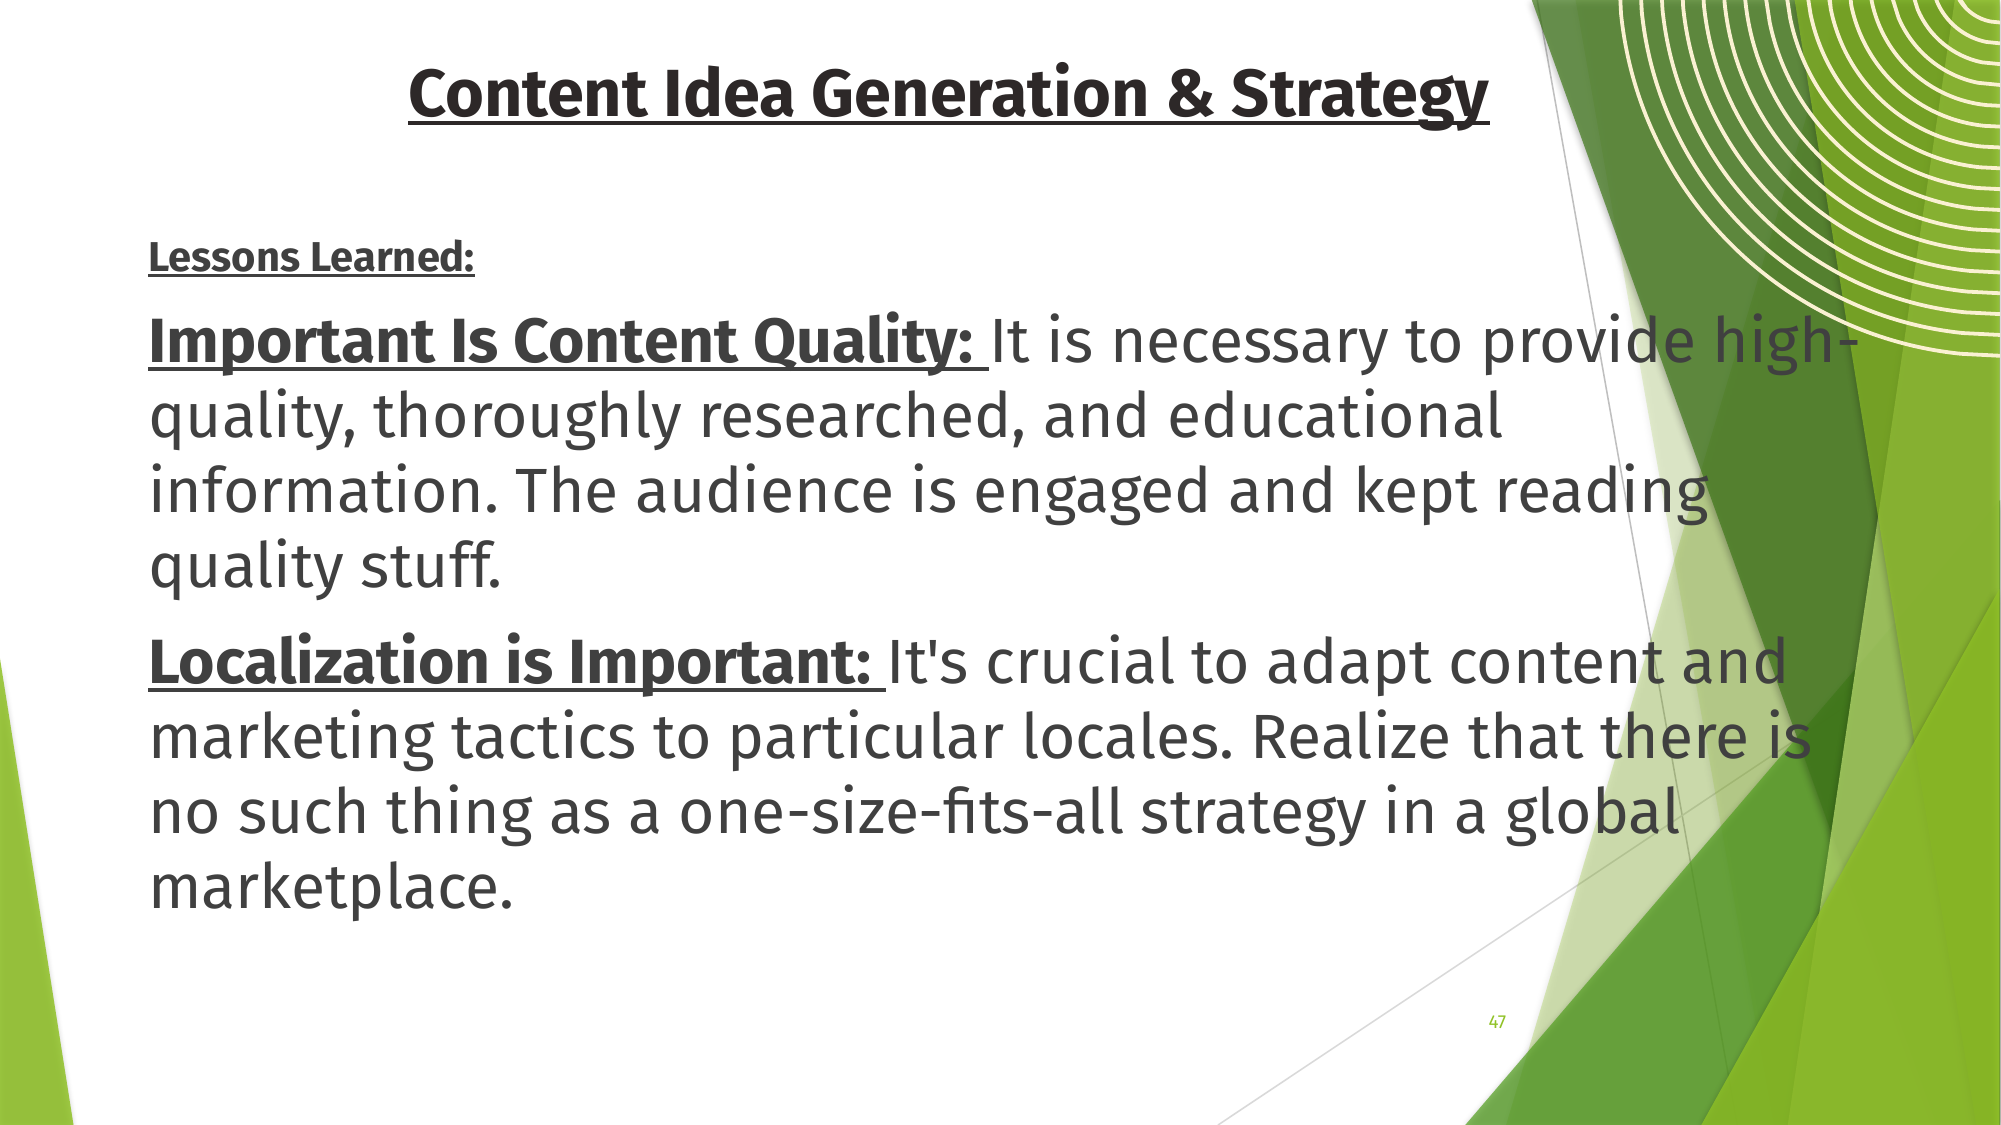

# Content Idea Generation & Strategy
Lessons Learned:
Important Is Content Quality: It is necessary to provide high-quality, thoroughly researched, and educational information. The audience is engaged and kept reading quality stuff.
Localization is Important: It's crucial to adapt content and marketing tactics to particular locales. Realize that there is no such thing as a one-size-fits-all strategy in a global marketplace.
47